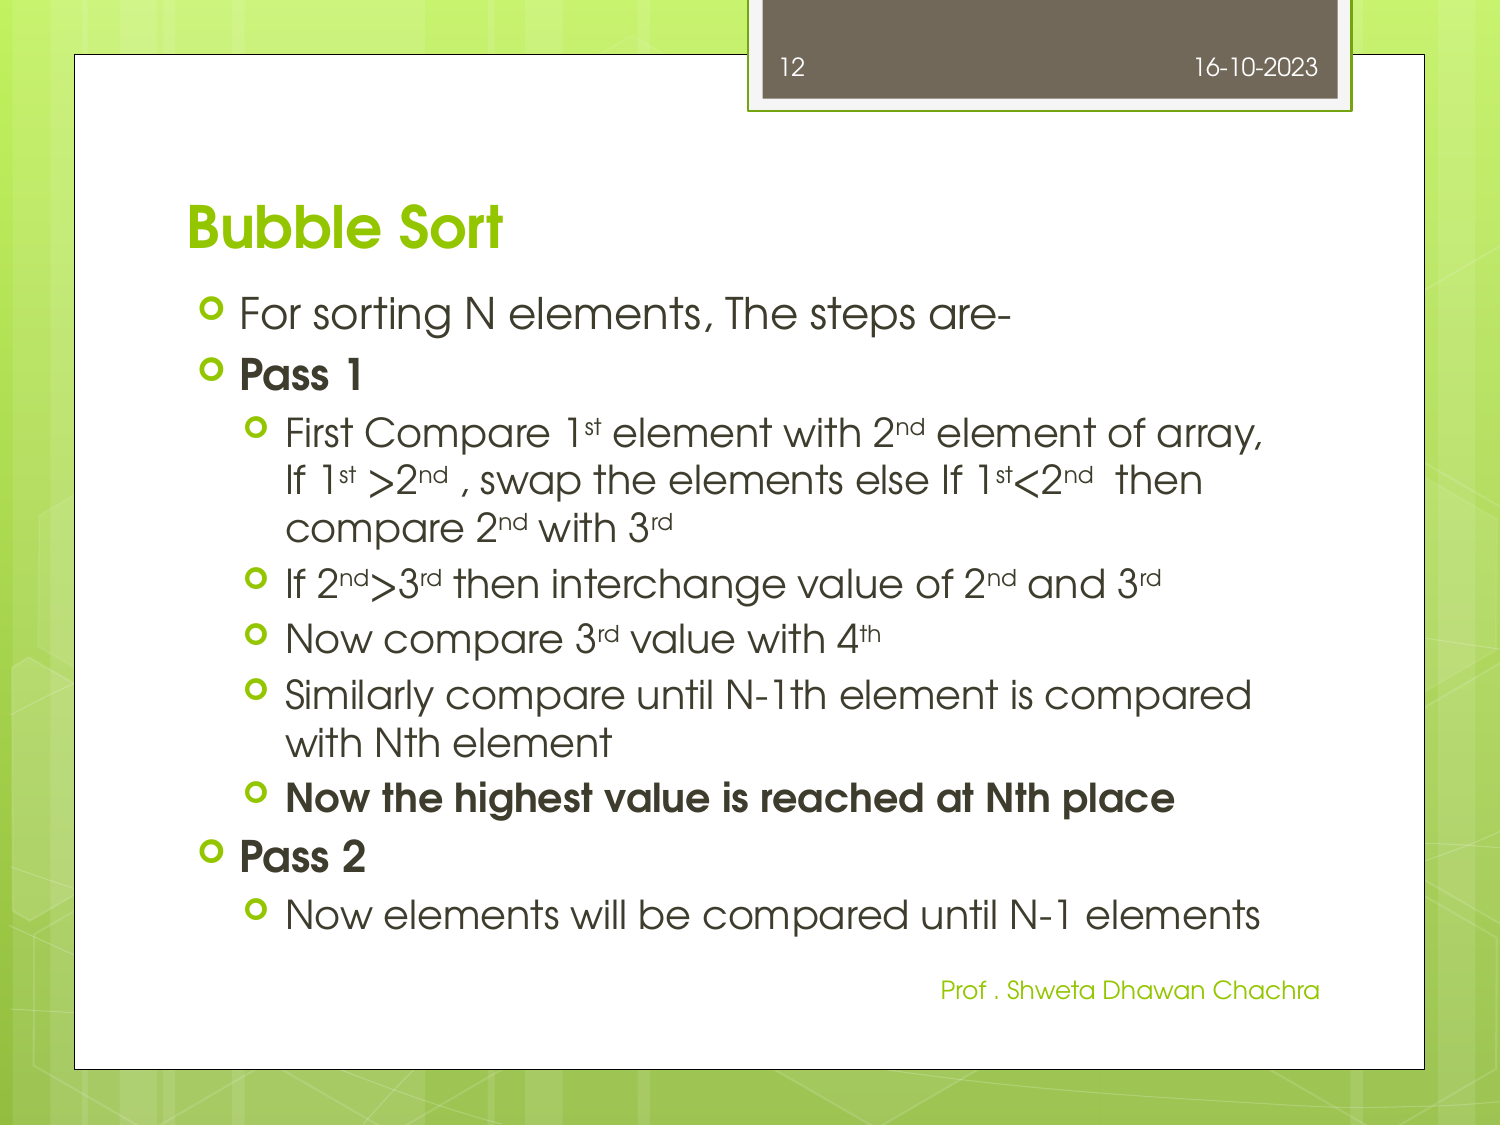

12
16-10-2023
# Bubble Sort
For sorting N elements, The steps are-
Pass 1
First Compare 1st element with 2nd element of array, If 1st >2nd , swap the elements else If 1st<2nd  then compare 2nd with 3rd
If 2nd>3rd then interchange value of 2nd and 3rd
Now compare 3rd value with 4th
Similarly compare until N-1th element is compared with Nth element
Now the highest value is reached at Nth place
Pass 2
Now elements will be compared until N-1 elements
Prof . Shweta Dhawan Chachra